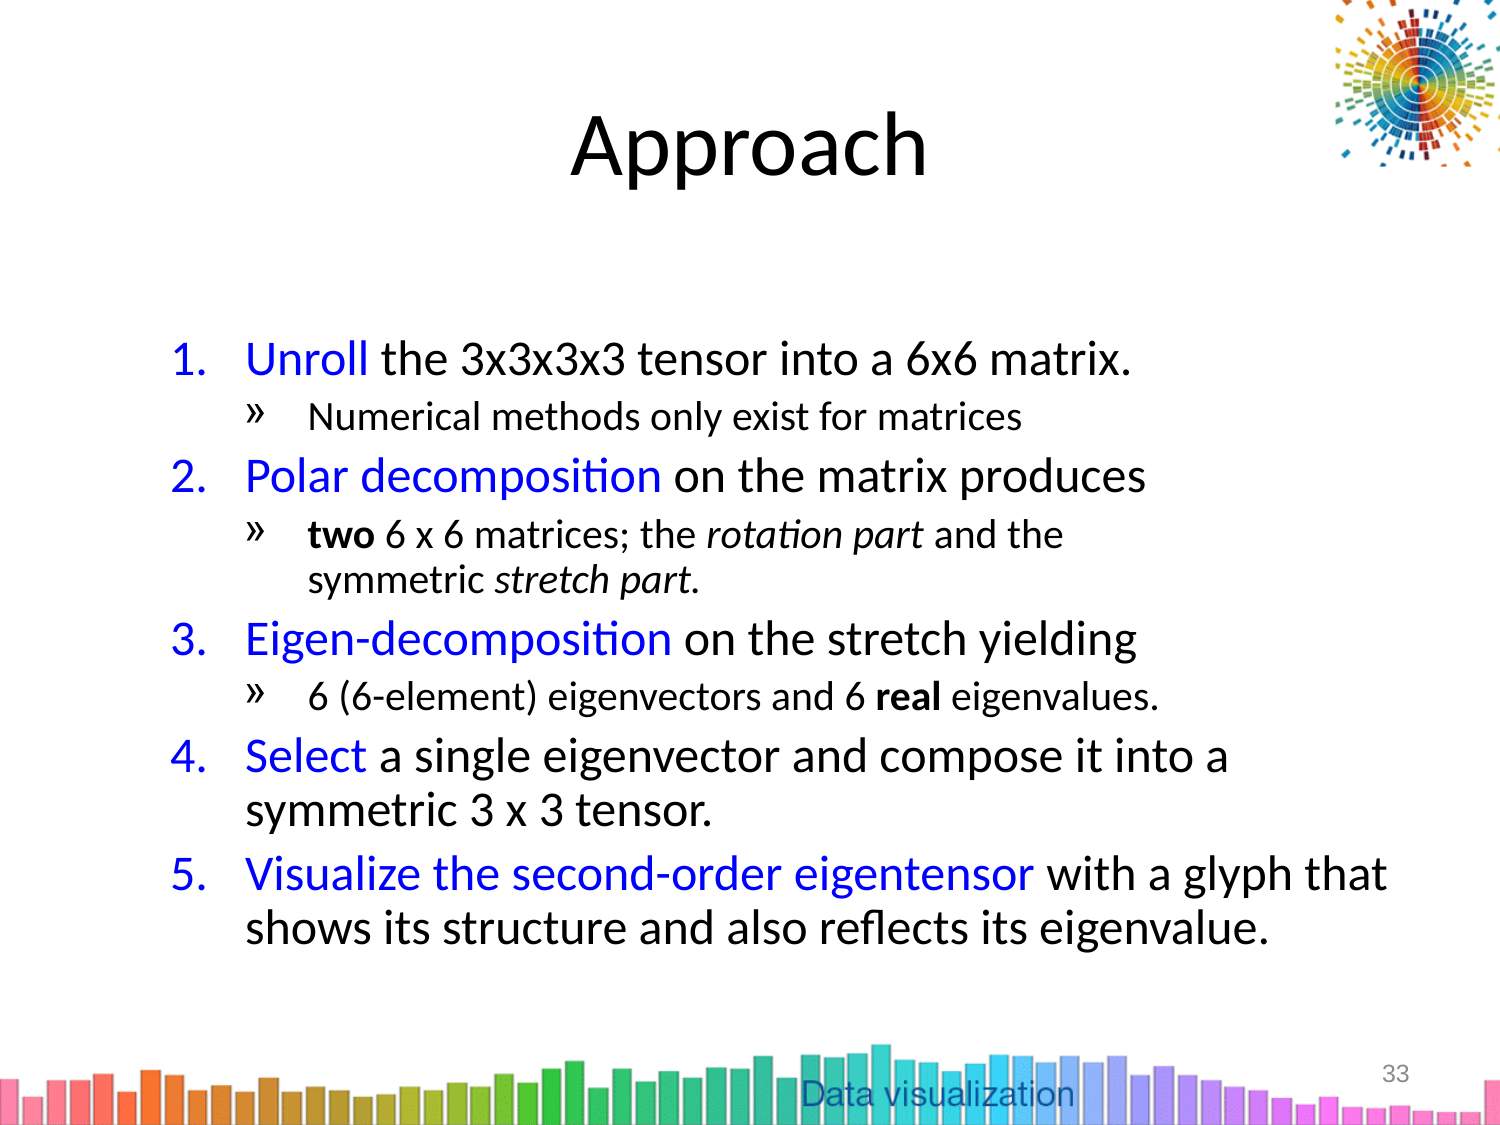

# Approach
Unroll the 3x3x3x3 tensor into a 6x6 matrix.
Numerical methods only exist for matrices
Polar decomposition on the matrix produces
two 6 x 6 matrices; the rotation part and the
symmetric stretch part.
Eigen-decomposition on the stretch yielding
6 (6-element) eigenvectors and 6 real eigenvalues.
Select a single eigenvector and compose it into a symmetric 3 x 3 tensor.
Visualize the second-order eigentensor with a glyph that shows its structure and also reflects its eigenvalue.
33